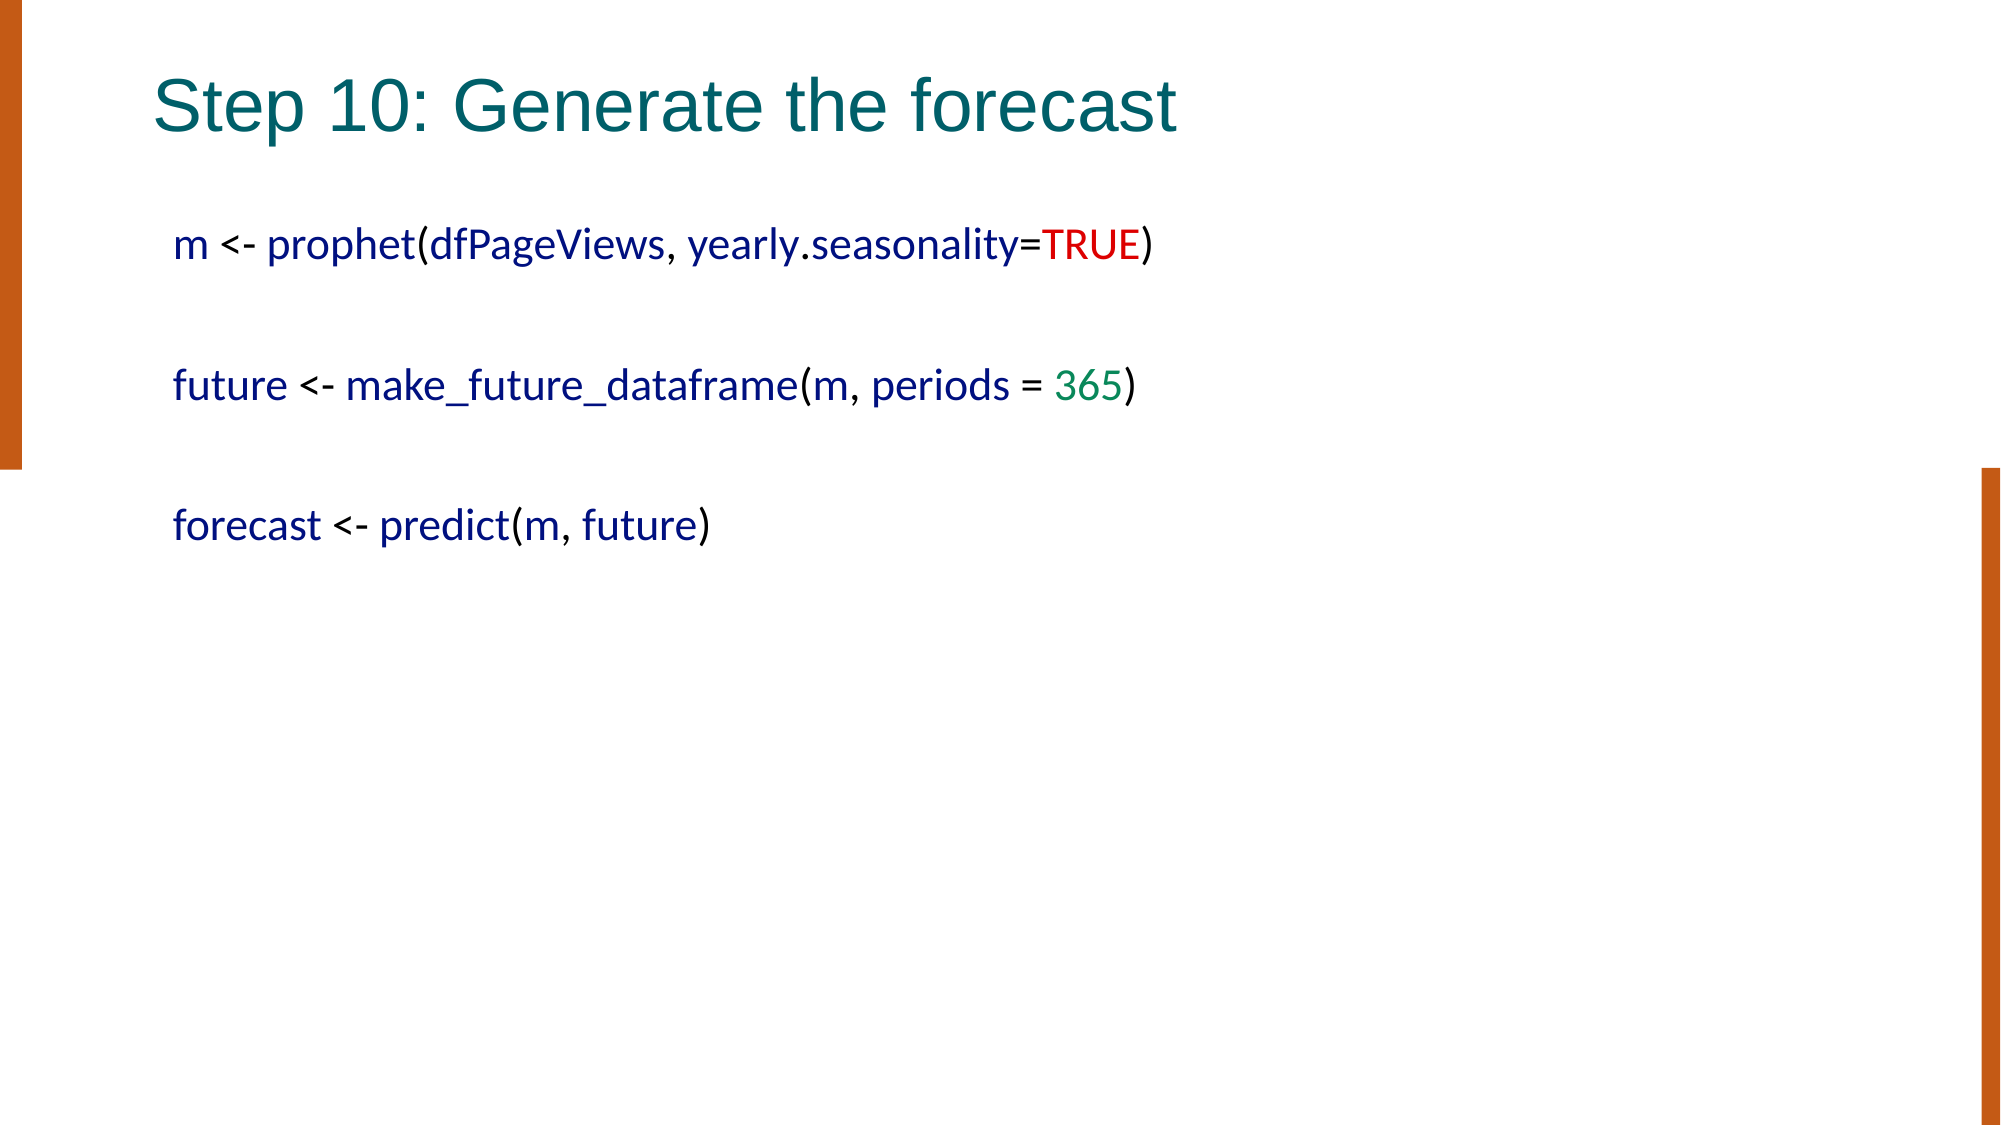

# Step 10: Generate the forecast
  m <- prophet(dfPageViews, yearly.seasonality=TRUE)

  future <- make_future_dataframe(m, periods = 365)

  forecast <- predict(m, future)